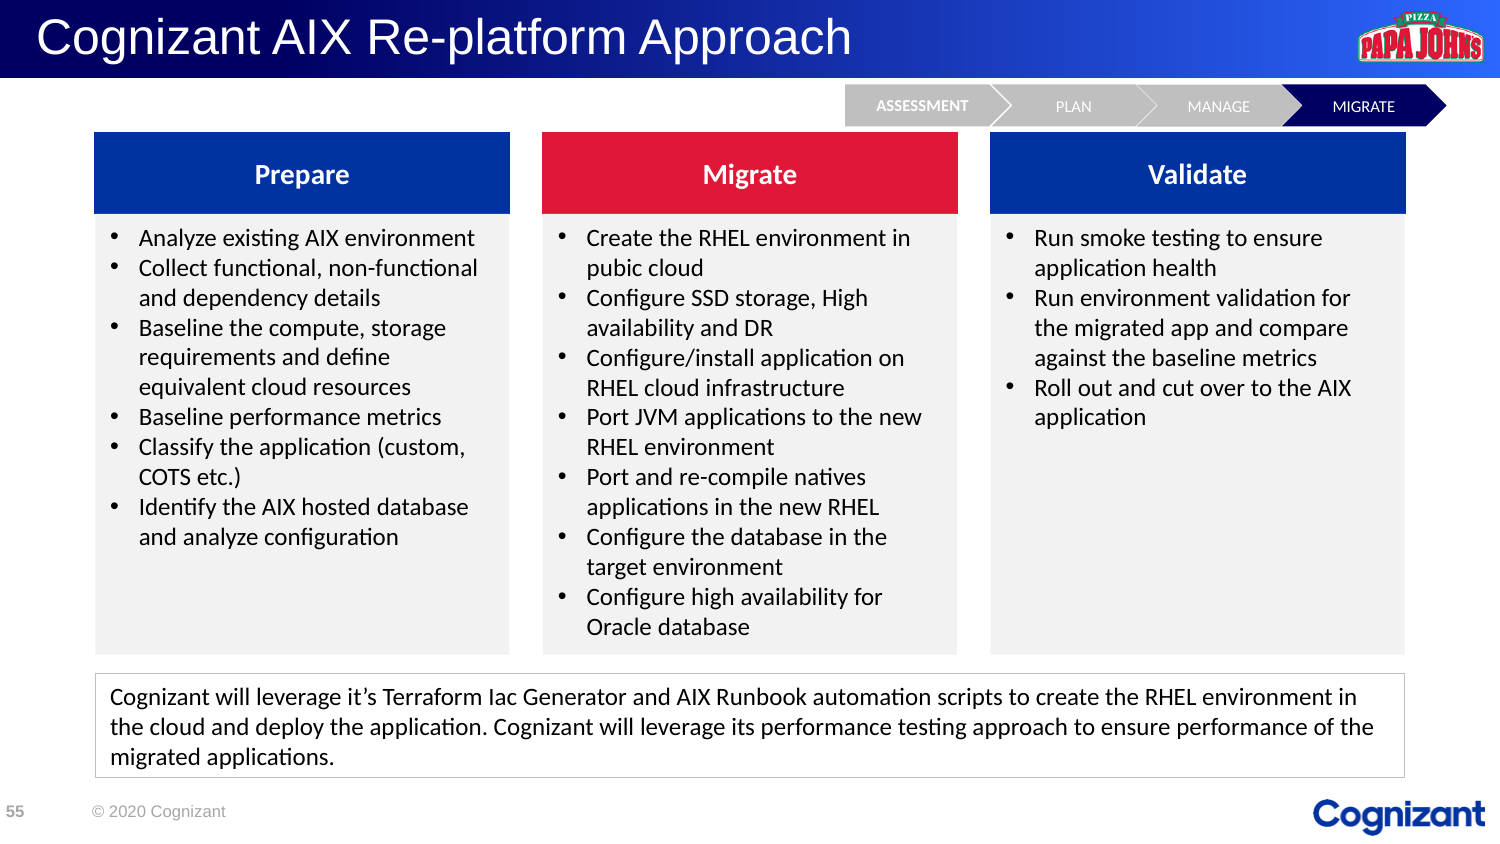

# Cognizant AIX Re-platform Approach
ASSESSMENT
PLAN
MIGRATE
MANAGE
Prepare
Migrate
Validate
Analyze existing AIX environment
Collect functional, non-functional and dependency details
Baseline the compute, storage requirements and define equivalent cloud resources
Baseline performance metrics
Classify the application (custom, COTS etc.)
Identify the AIX hosted database and analyze configuration
Create the RHEL environment in pubic cloud
Configure SSD storage, High availability and DR
Configure/install application on RHEL cloud infrastructure
Port JVM applications to the new RHEL environment
Port and re-compile natives applications in the new RHEL
Configure the database in the target environment
Configure high availability for Oracle database
Run smoke testing to ensure application health
Run environment validation for the migrated app and compare against the baseline metrics
Roll out and cut over to the AIX application
Cognizant will leverage it’s Terraform Iac Generator and AIX Runbook automation scripts to create the RHEL environment in the cloud and deploy the application. Cognizant will leverage its performance testing approach to ensure performance of the migrated applications.